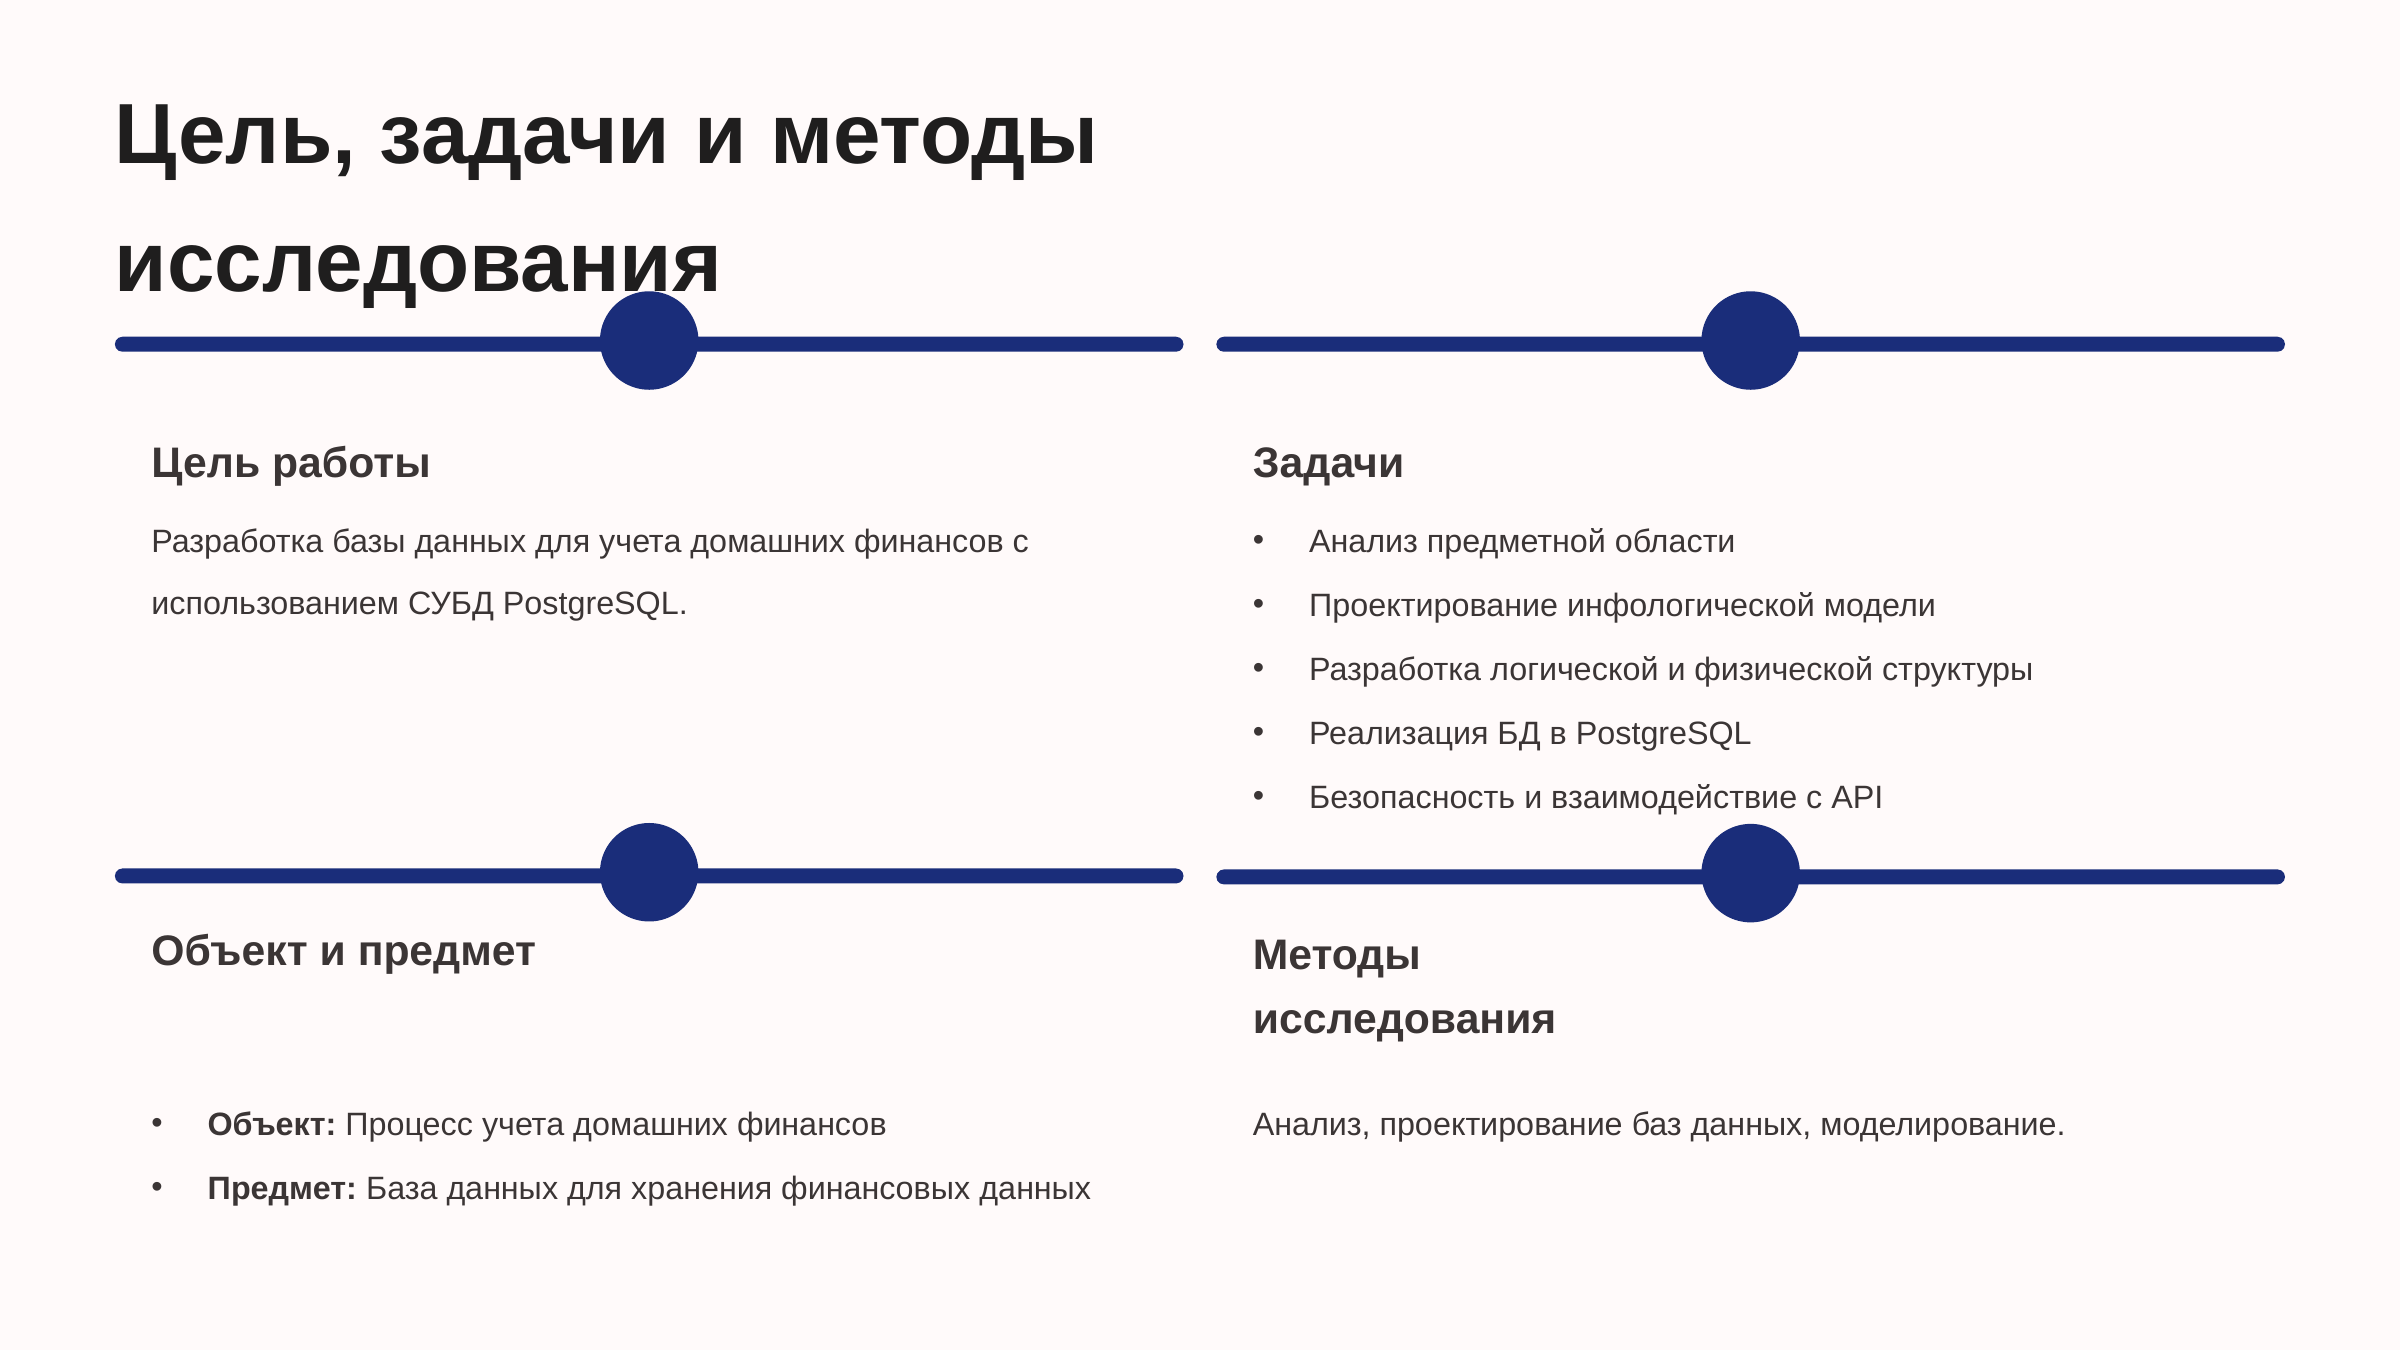

Цель, задачи и методы исследования

Цель работы
Задачи
Разработка базы данных для учета домашних финансов с использованием СУБД PostgreSQL.
Анализ предметной области
Проектирование инфологической модели
Разработка логической и физической структуры
Реализация БД в PostgreSQL
Безопасность и взаимодействие с API

Объект и предмет
Методы исследования

Объект: Процесс учета домашних финансов
Анализ, проектирование баз данных, моделирование.
Предмет: База данных для хранения финансовых данных